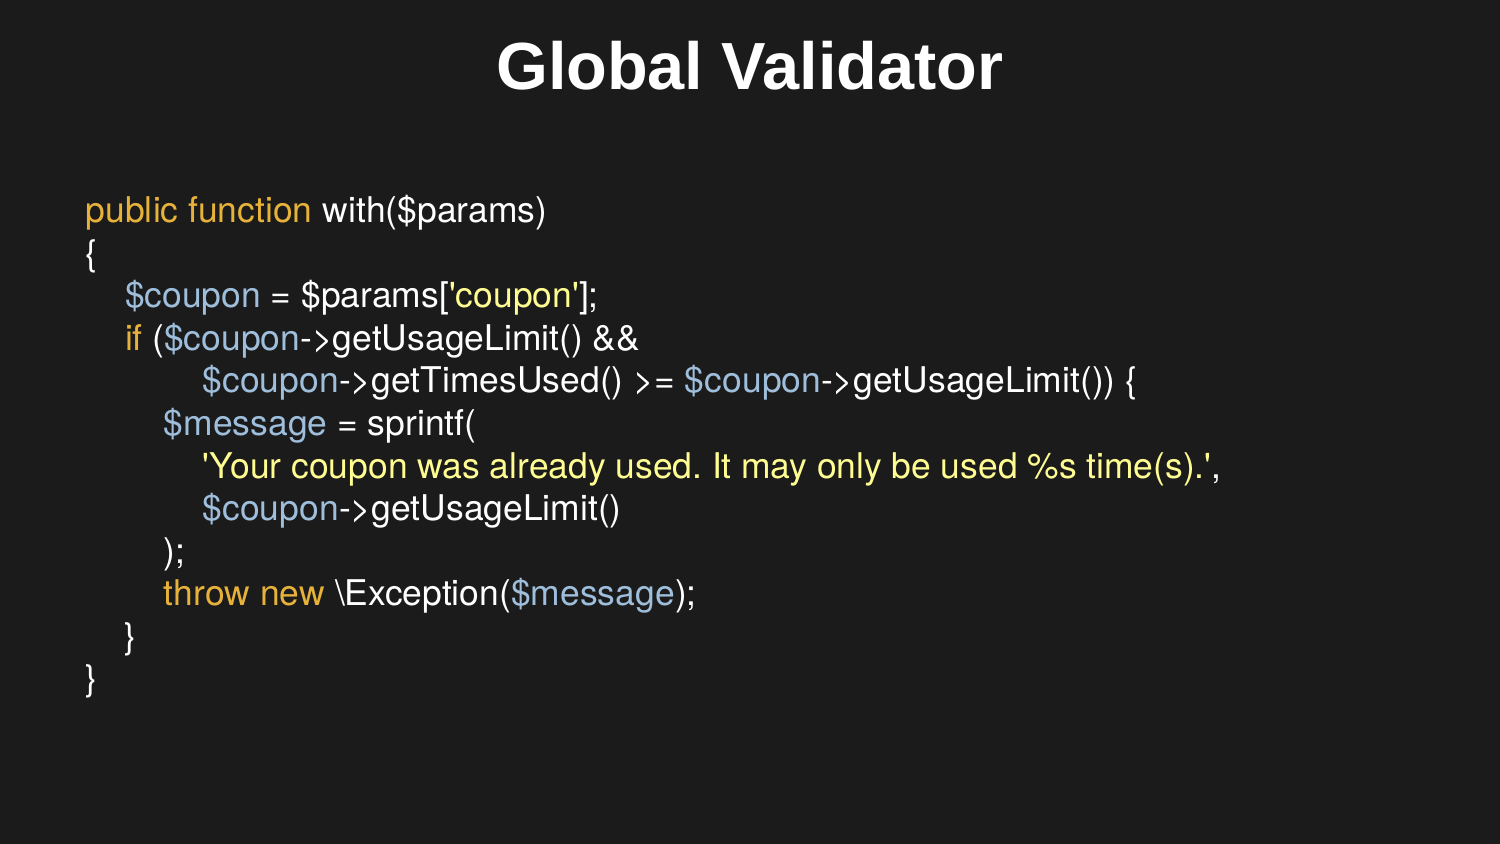

# Global Validator

public function with($params)
{
    $coupon = $params['coupon'];
    if ($coupon->getUsageLimit() &&
            $coupon->getTimesUsed() >= $coupon->getUsageLimit()) {
        $message = sprintf(
            'Your coupon was already used. It may only be used %s time(s).',
            $coupon->getUsageLimit()
        );
        throw new \Exception($message);
    }
}